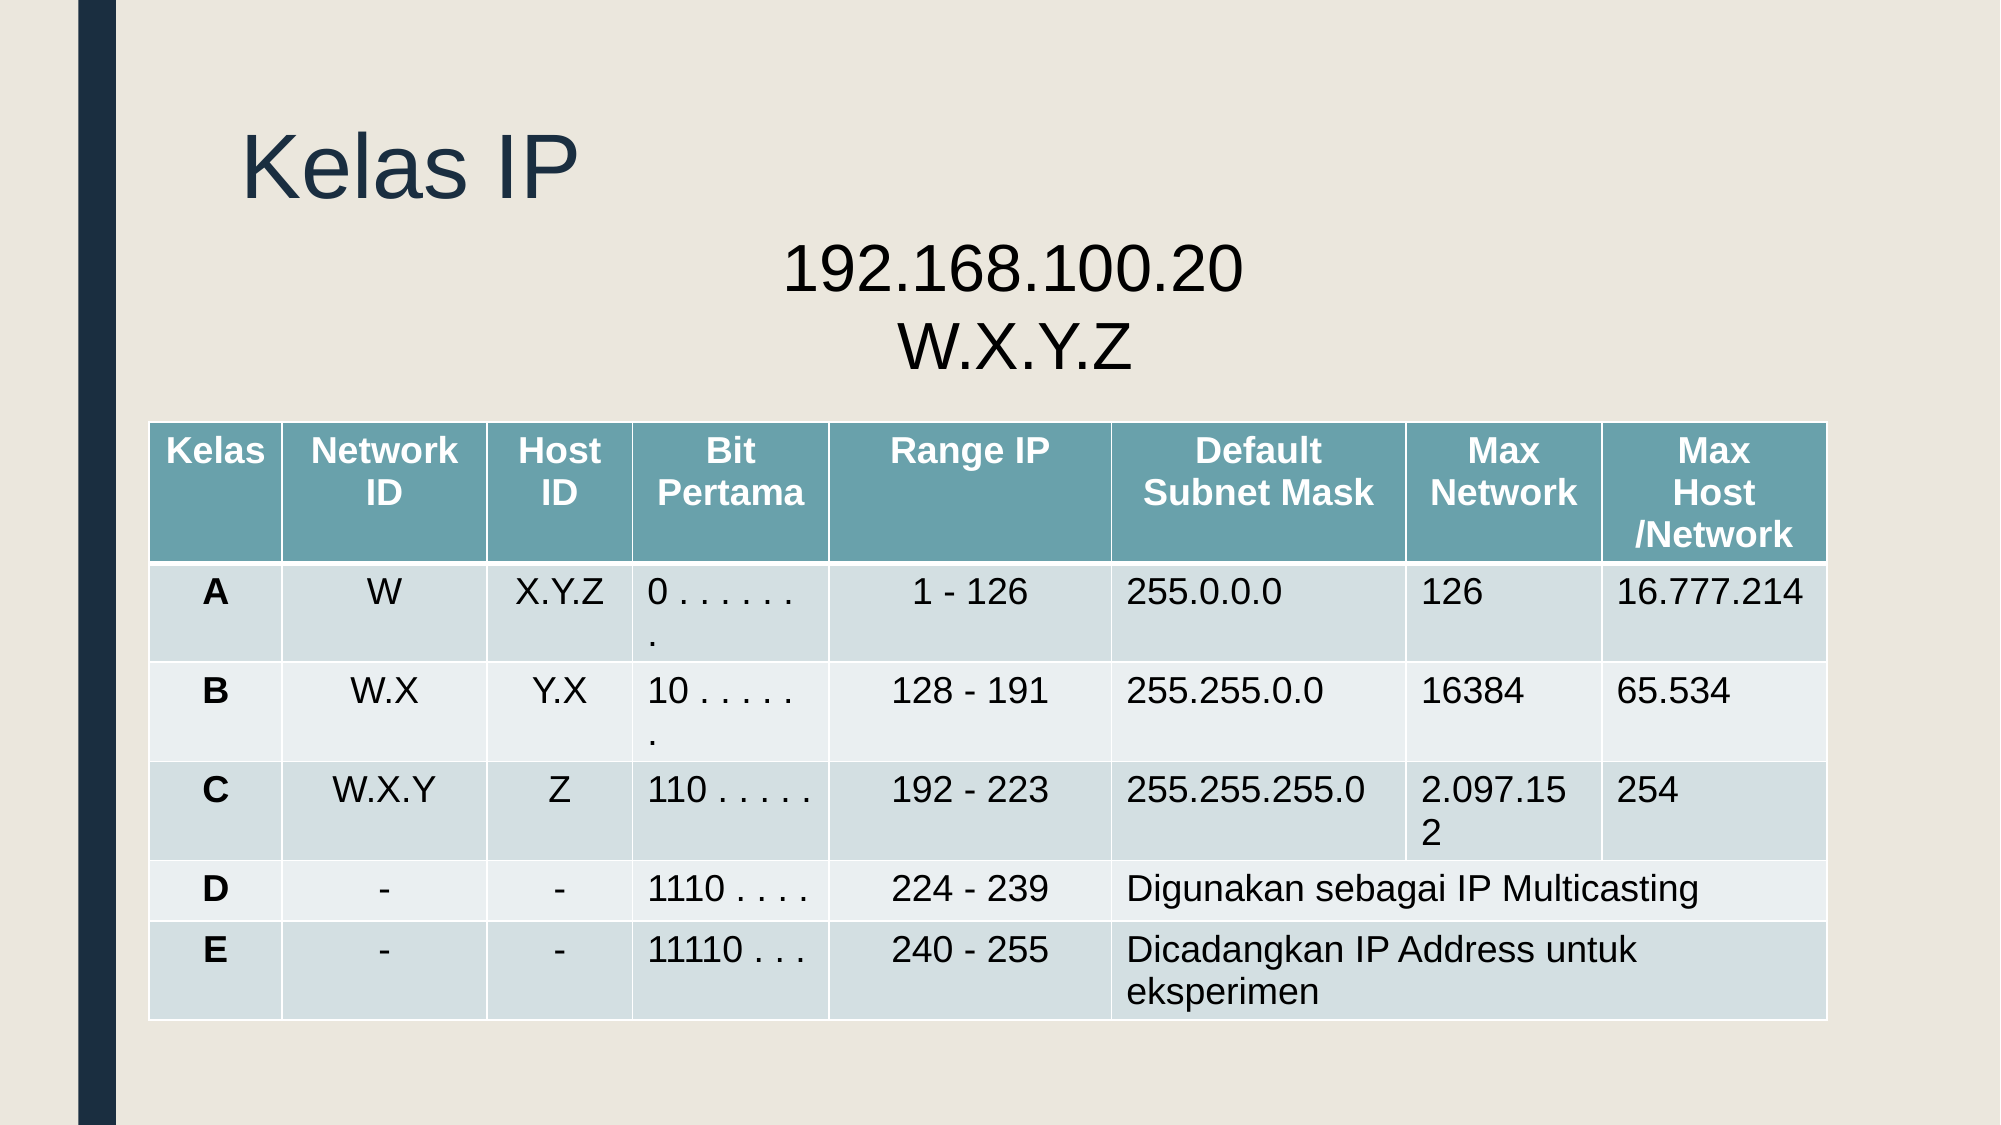

# Kelas IP
192.168.100.20
W.X.Y.Z
| Kelas | Network ID | Host ID | Bit Pertama | Range IP | Default Subnet Mask | Max Network | Max Host /Network |
| --- | --- | --- | --- | --- | --- | --- | --- |
| A | W | X.Y.Z | 0 . . . . . . . | 1 - 126 | 255.0.0.0 | 126 | 16.777.214 |
| B | W.X | Y.X | 10 . . . . . . | 128 - 191 | 255.255.0.0 | 16384 | 65.534 |
| C | W.X.Y | Z | 110 . . . . . | 192 - 223 | 255.255.255.0 | 2.097.152 | 254 |
| D | - | - | 1110 . . . . | 224 - 239 | Digunakan sebagai IP Multicasting |  |  |
| E | - | - | 11110 . . . | 240 - 255 | Dicadangkan IP Address untuk eksperimen |  |  |